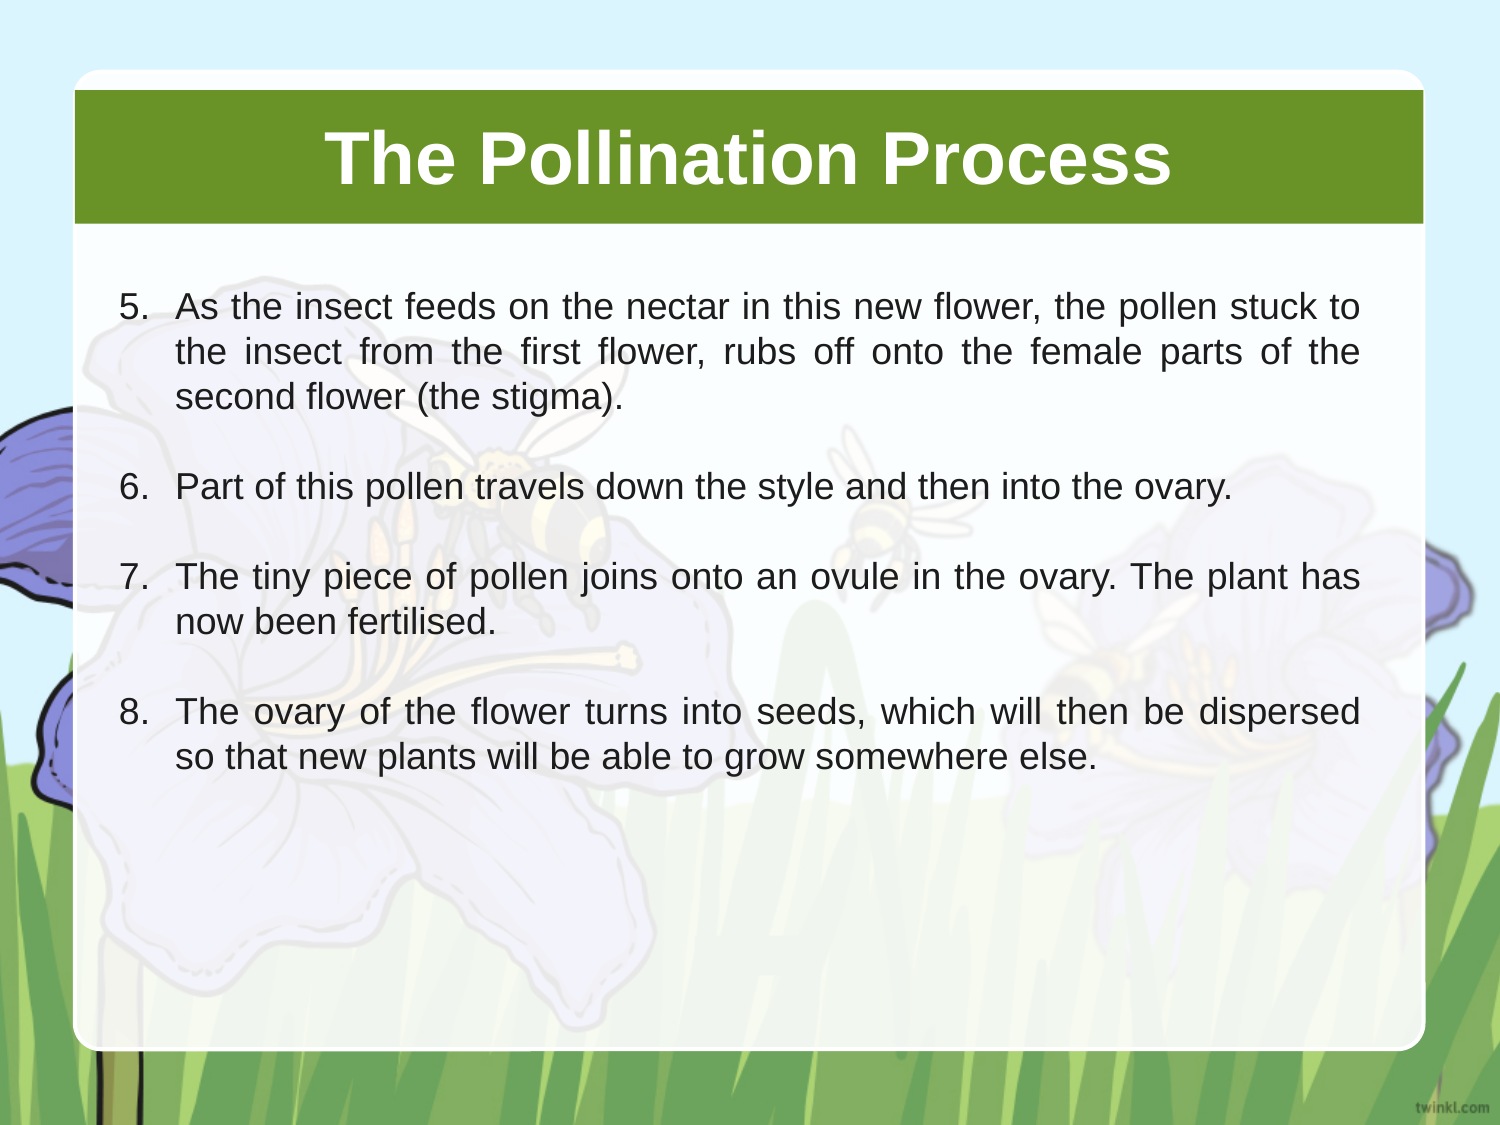

# The Pollination Process

As the insect feeds on the nectar in this new flower, the pollen stuck to the insect from the first flower, rubs off onto the female parts of the second flower (the stigma).

Part of this pollen travels down the style and then into the ovary.

The tiny piece of pollen joins onto an ovule in the ovary. The plant has now been fertilised.

The ovary of the flower turns into seeds, which will then be dispersed so that new plants will be able to grow somewhere else.